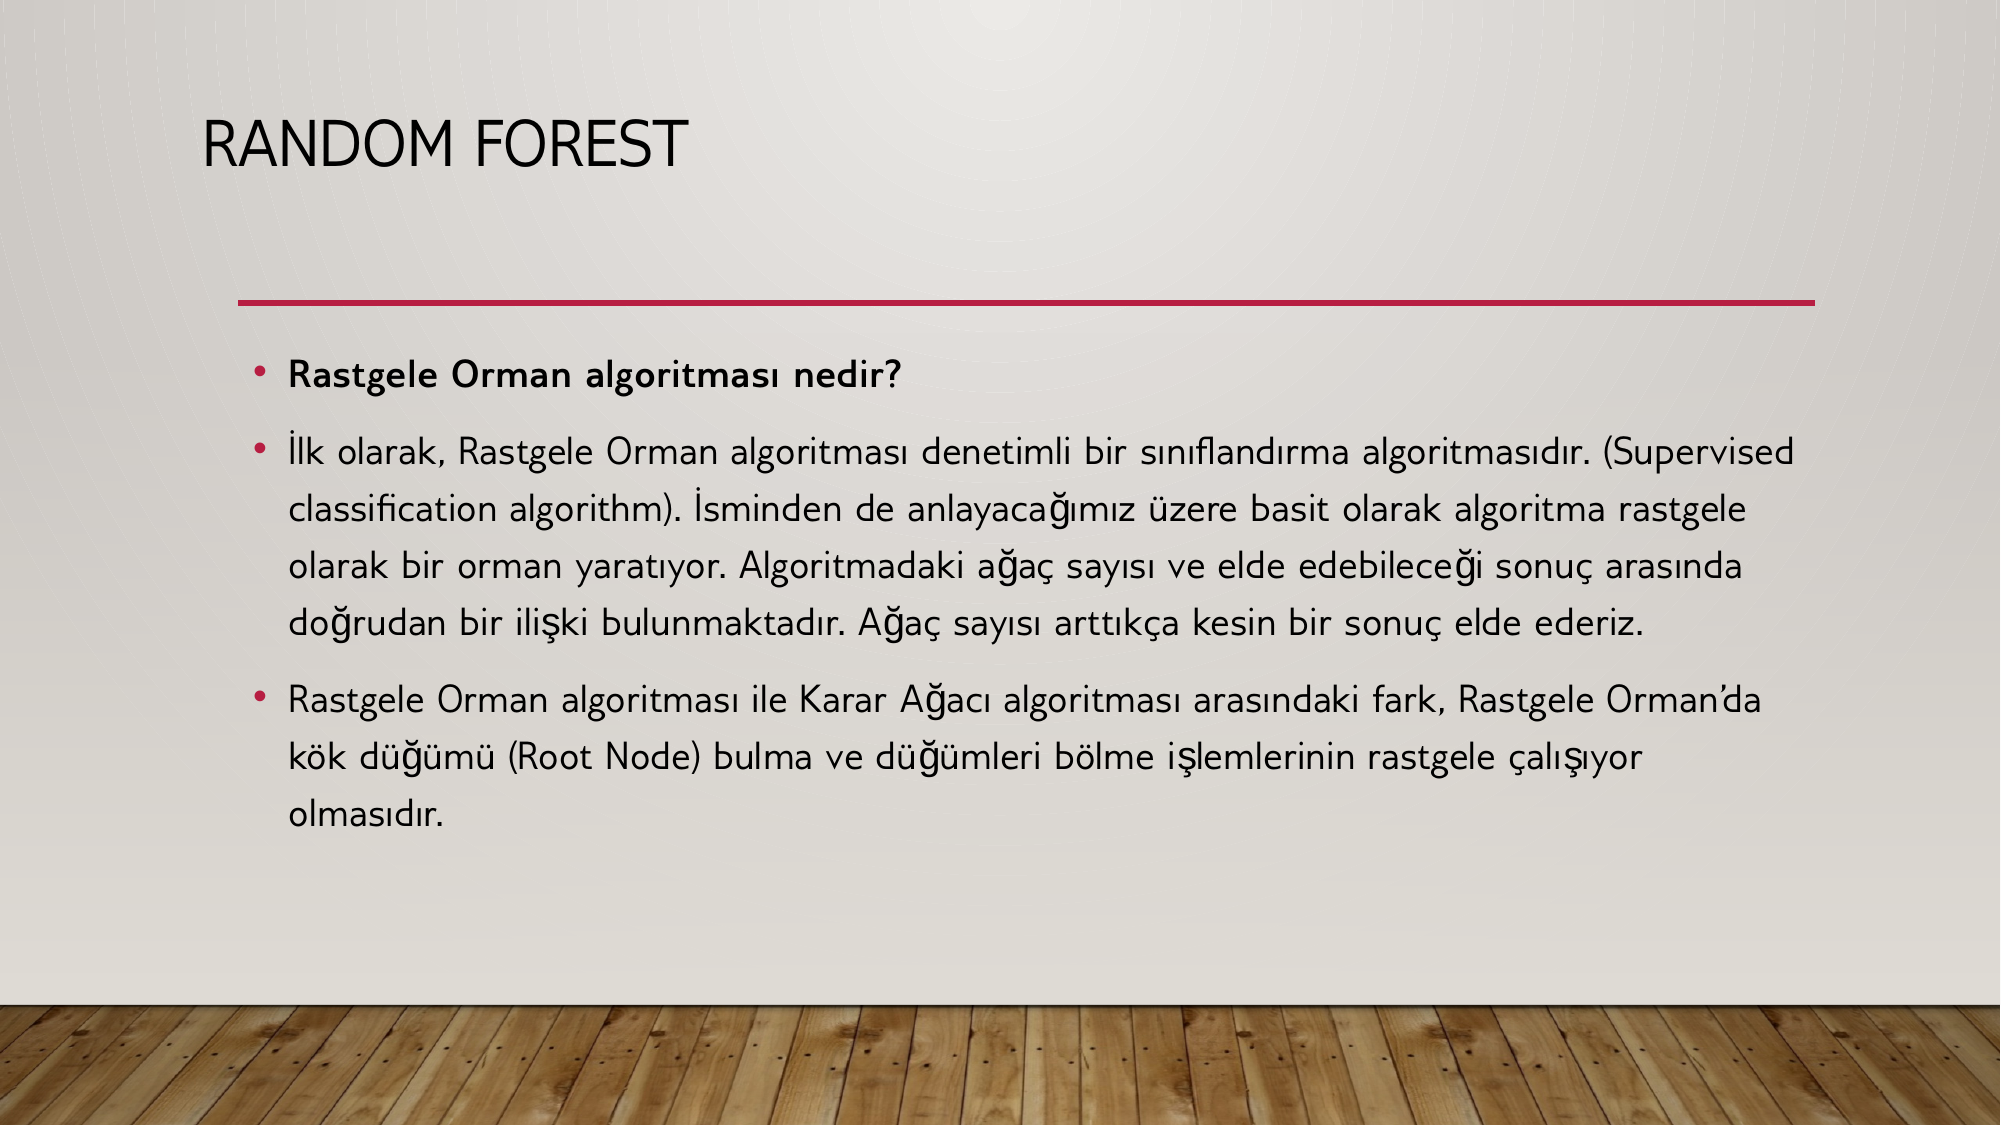

# Random forest
Rastgele Orman algoritması nedir?
İlk olarak, Rastgele Orman algoritması denetimli bir sınıflandırma algoritmasıdır. (Supervised classification algorithm). İsminden de anlayacağımız üzere basit olarak algoritma rastgele olarak bir orman yaratıyor. Algoritmadaki ağaç sayısı ve elde edebileceği sonuç arasında doğrudan bir ilişki bulunmaktadır. Ağaç sayısı arttıkça kesin bir sonuç elde ederiz.
Rastgele Orman algoritması ile Karar Ağacı algoritması arasındaki fark, Rastgele Orman’da kök düğümü (Root Node) bulma ve düğümleri bölme işlemlerinin rastgele çalışıyor olmasıdır.